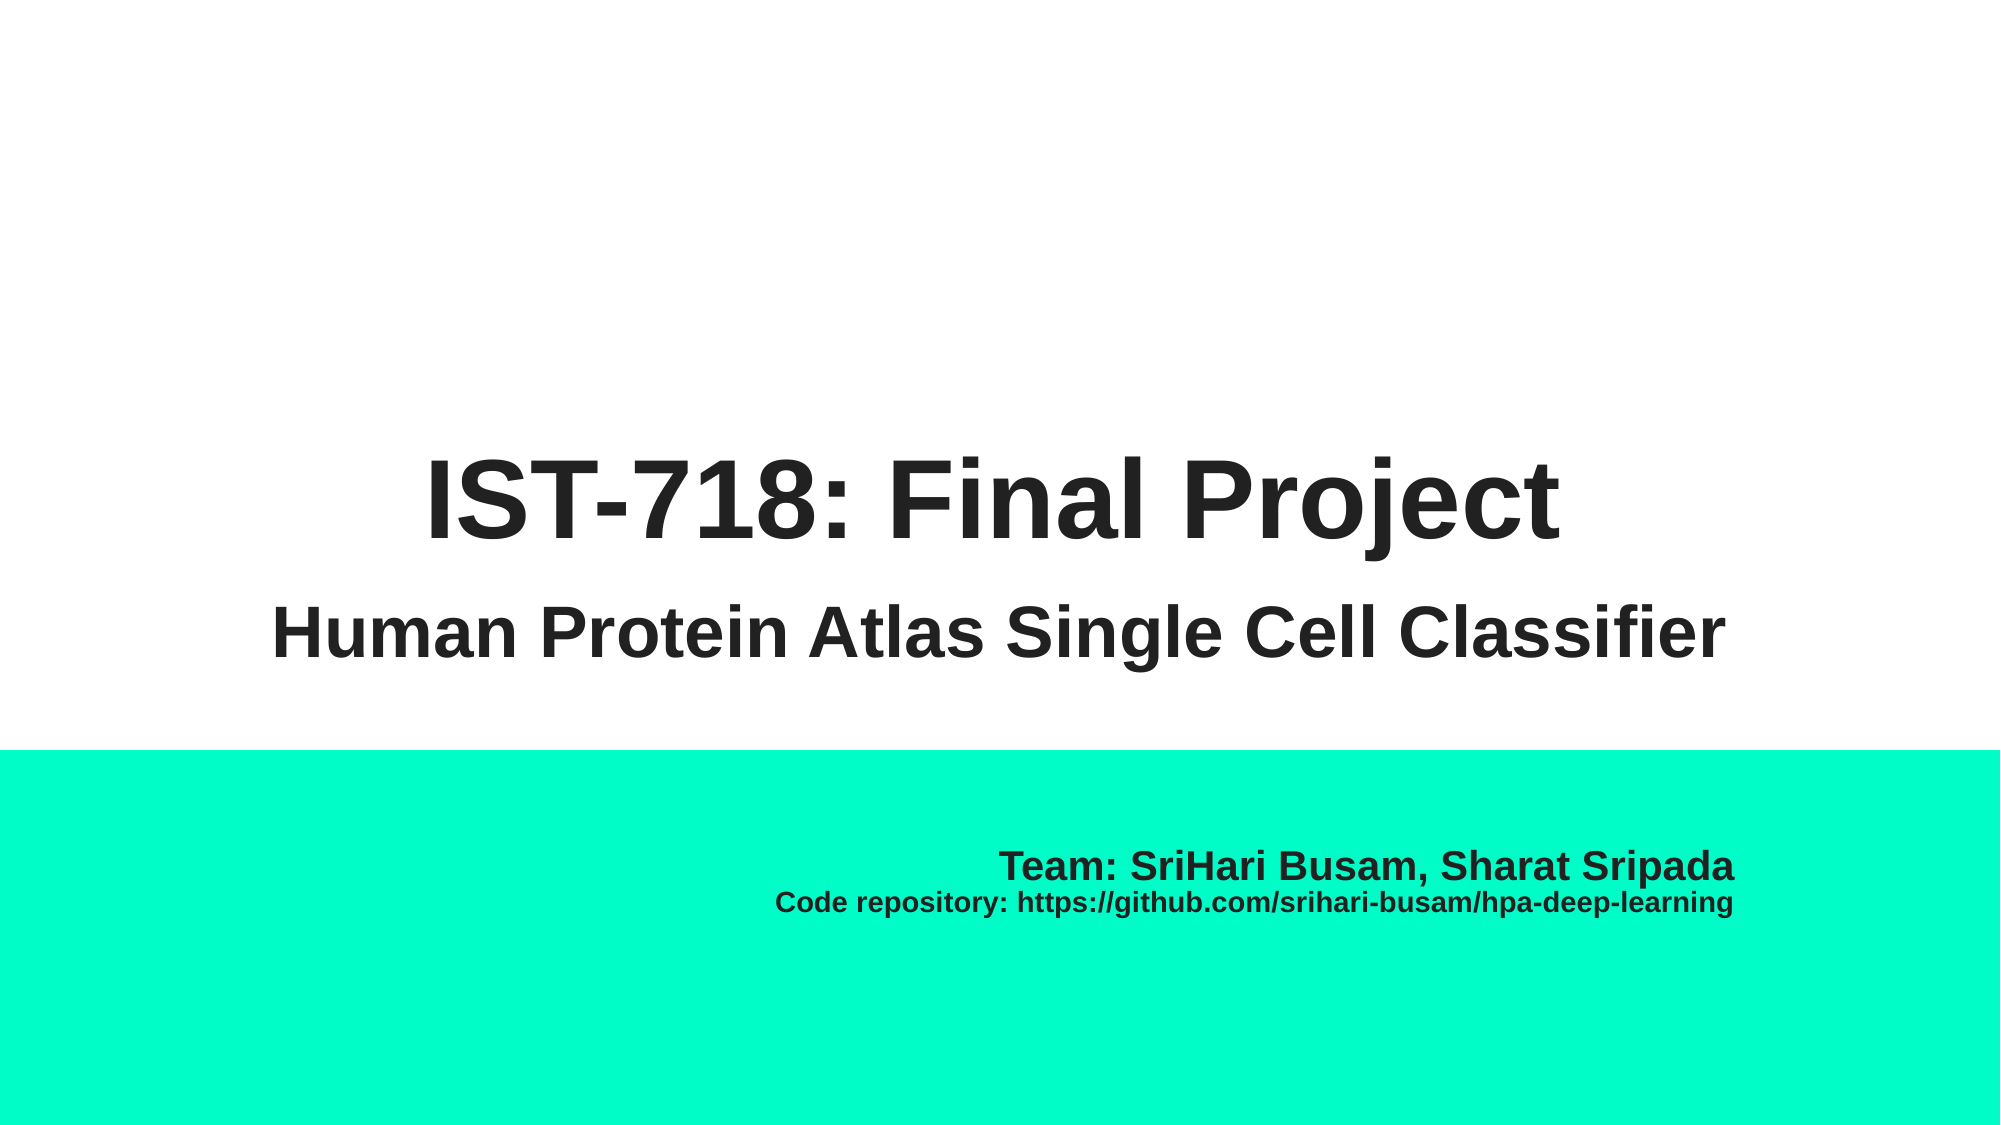

# IST-718: Final Project
Human Protein Atlas Single Cell Classifier

Team: SriHari Busam, Sharat Sripada
Code repository: https://github.com/srihari-busam/hpa-deep-learning